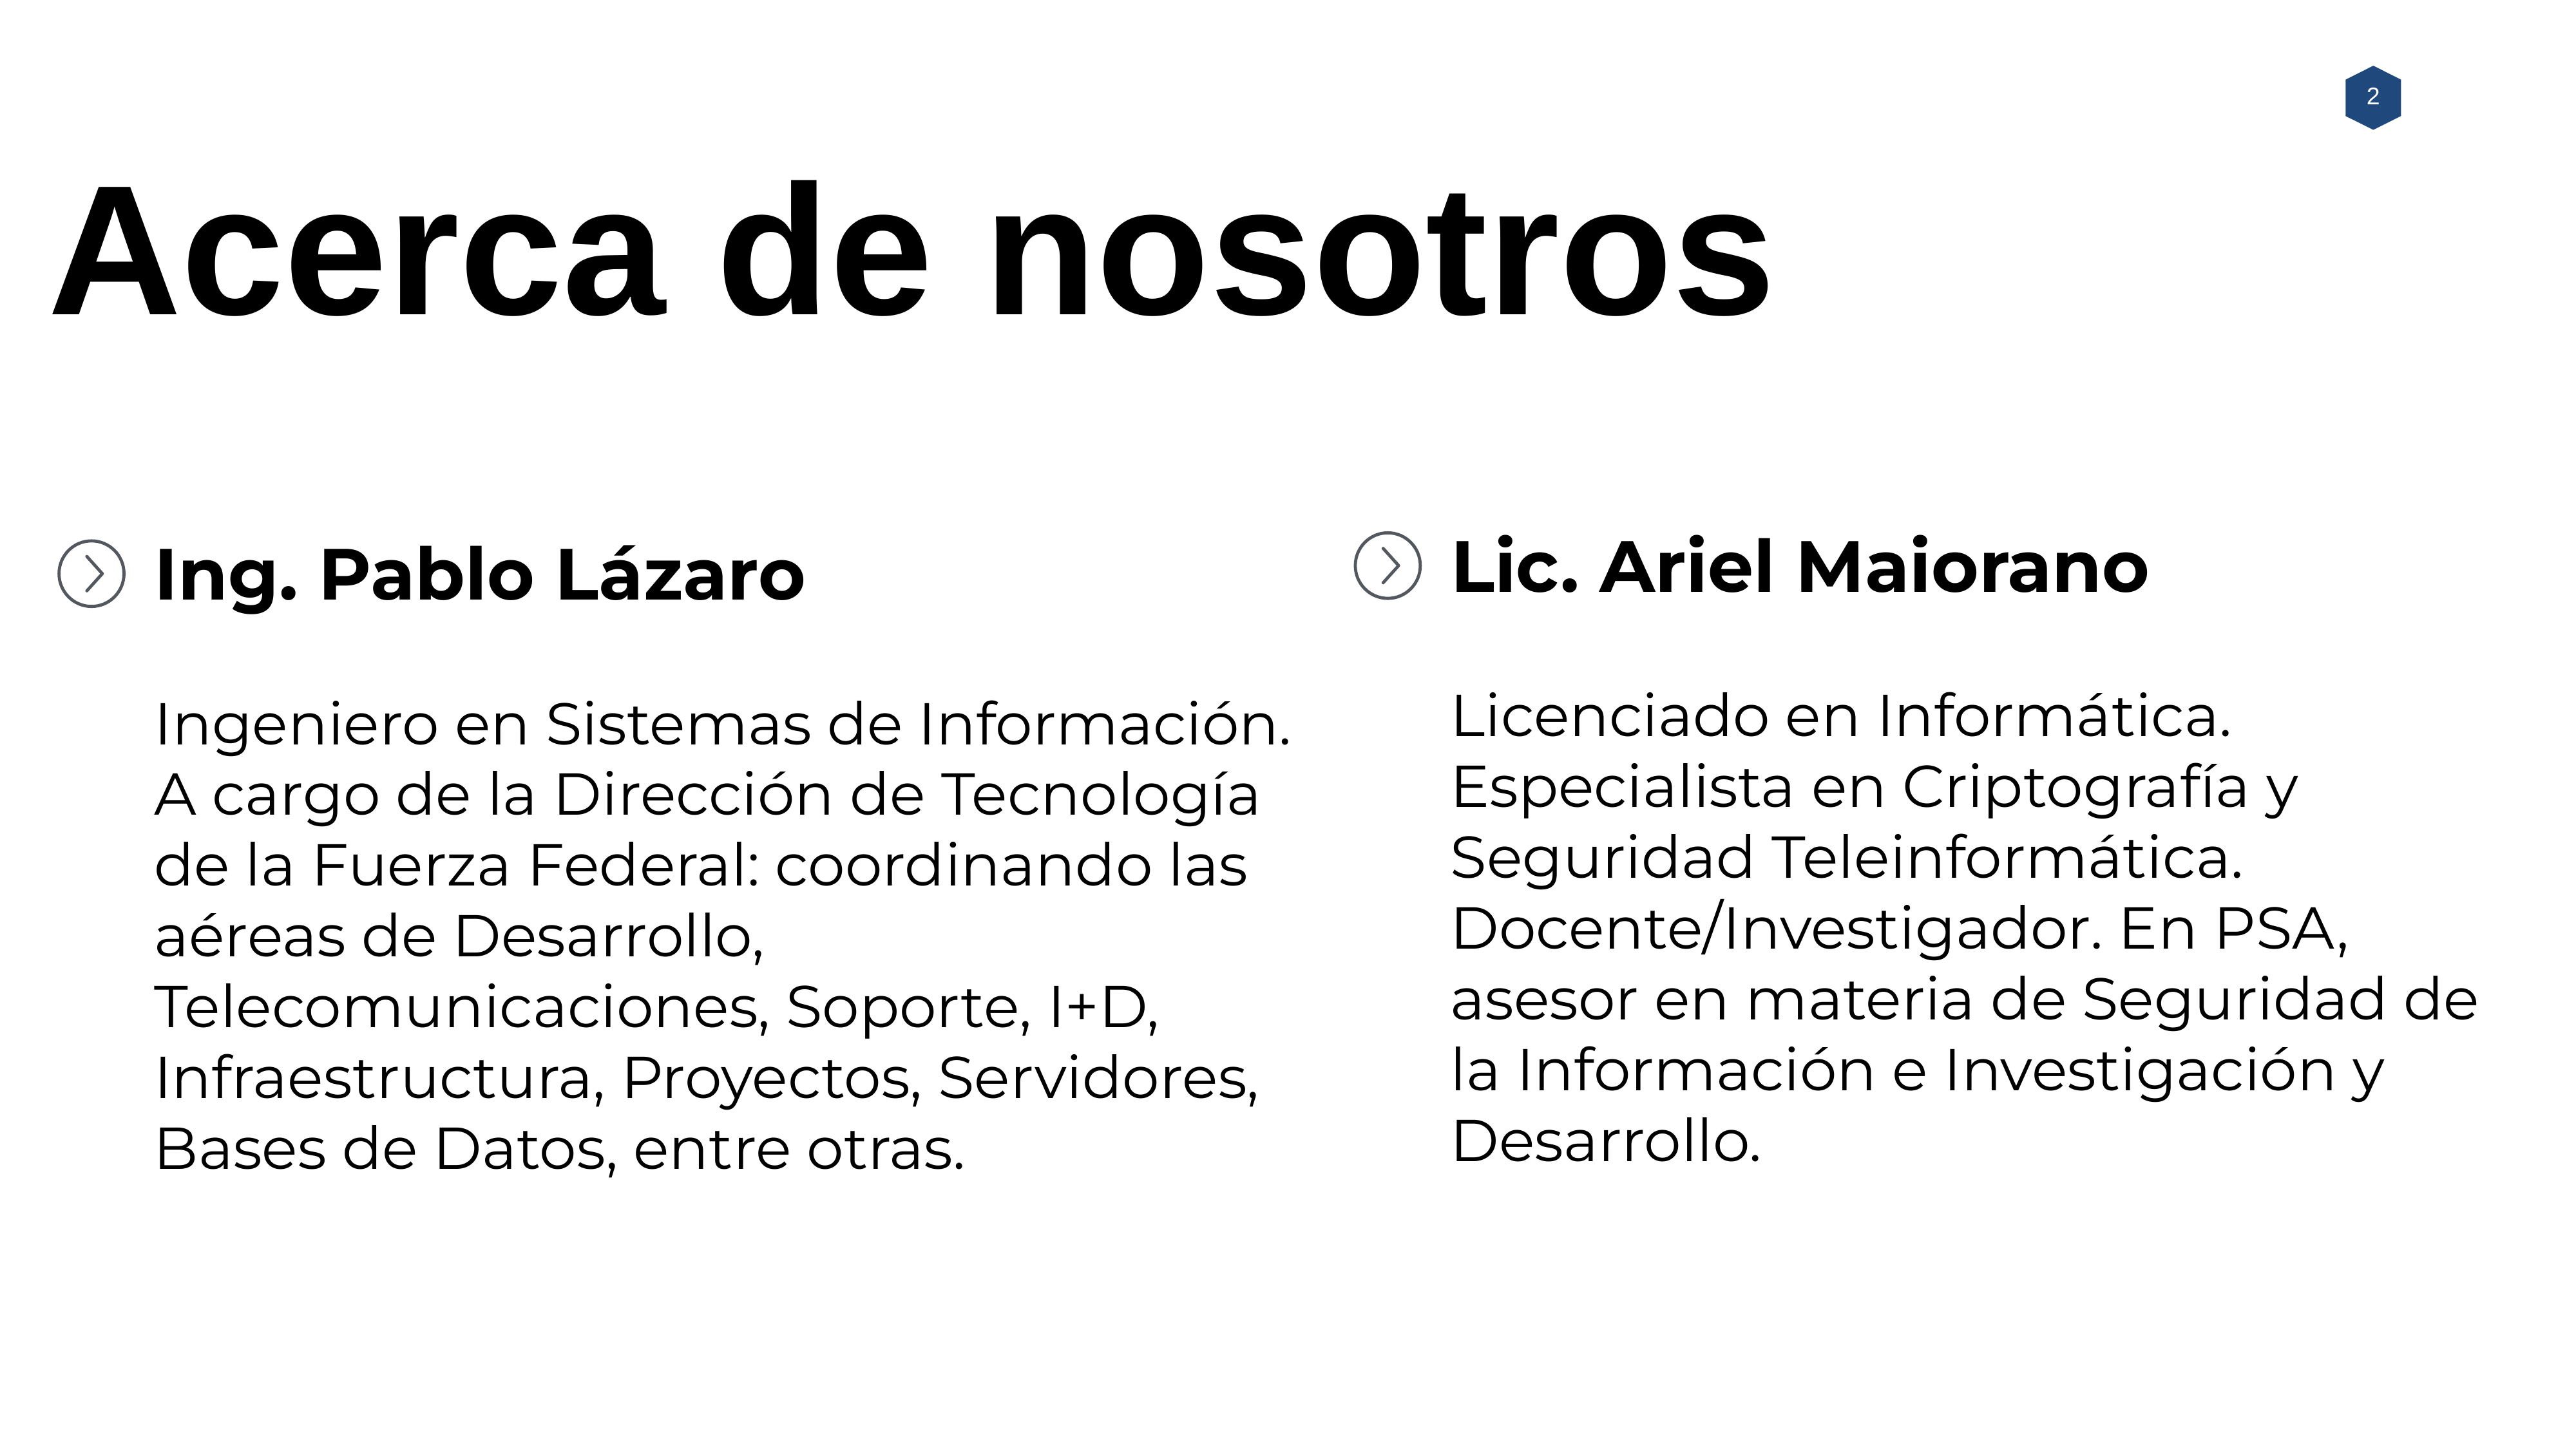

Acerca de nosotros
Lic. Ariel Maiorano

Licenciado en Informática. Especialista en Criptografía y Seguridad Teleinformática. Docente/Investigador. En PSA, asesor en materia de Seguridad de la Información e Investigación y Desarrollo.

Ing. Pablo Lázaro

Ingeniero en Sistemas de Información. A cargo de la Dirección de Tecnología de la Fuerza Federal: coordinando las aéreas de Desarrollo, Telecomunicaciones, Soporte, I+D, Infraestructura, Proyectos, Servidores, Bases de Datos, entre otras.